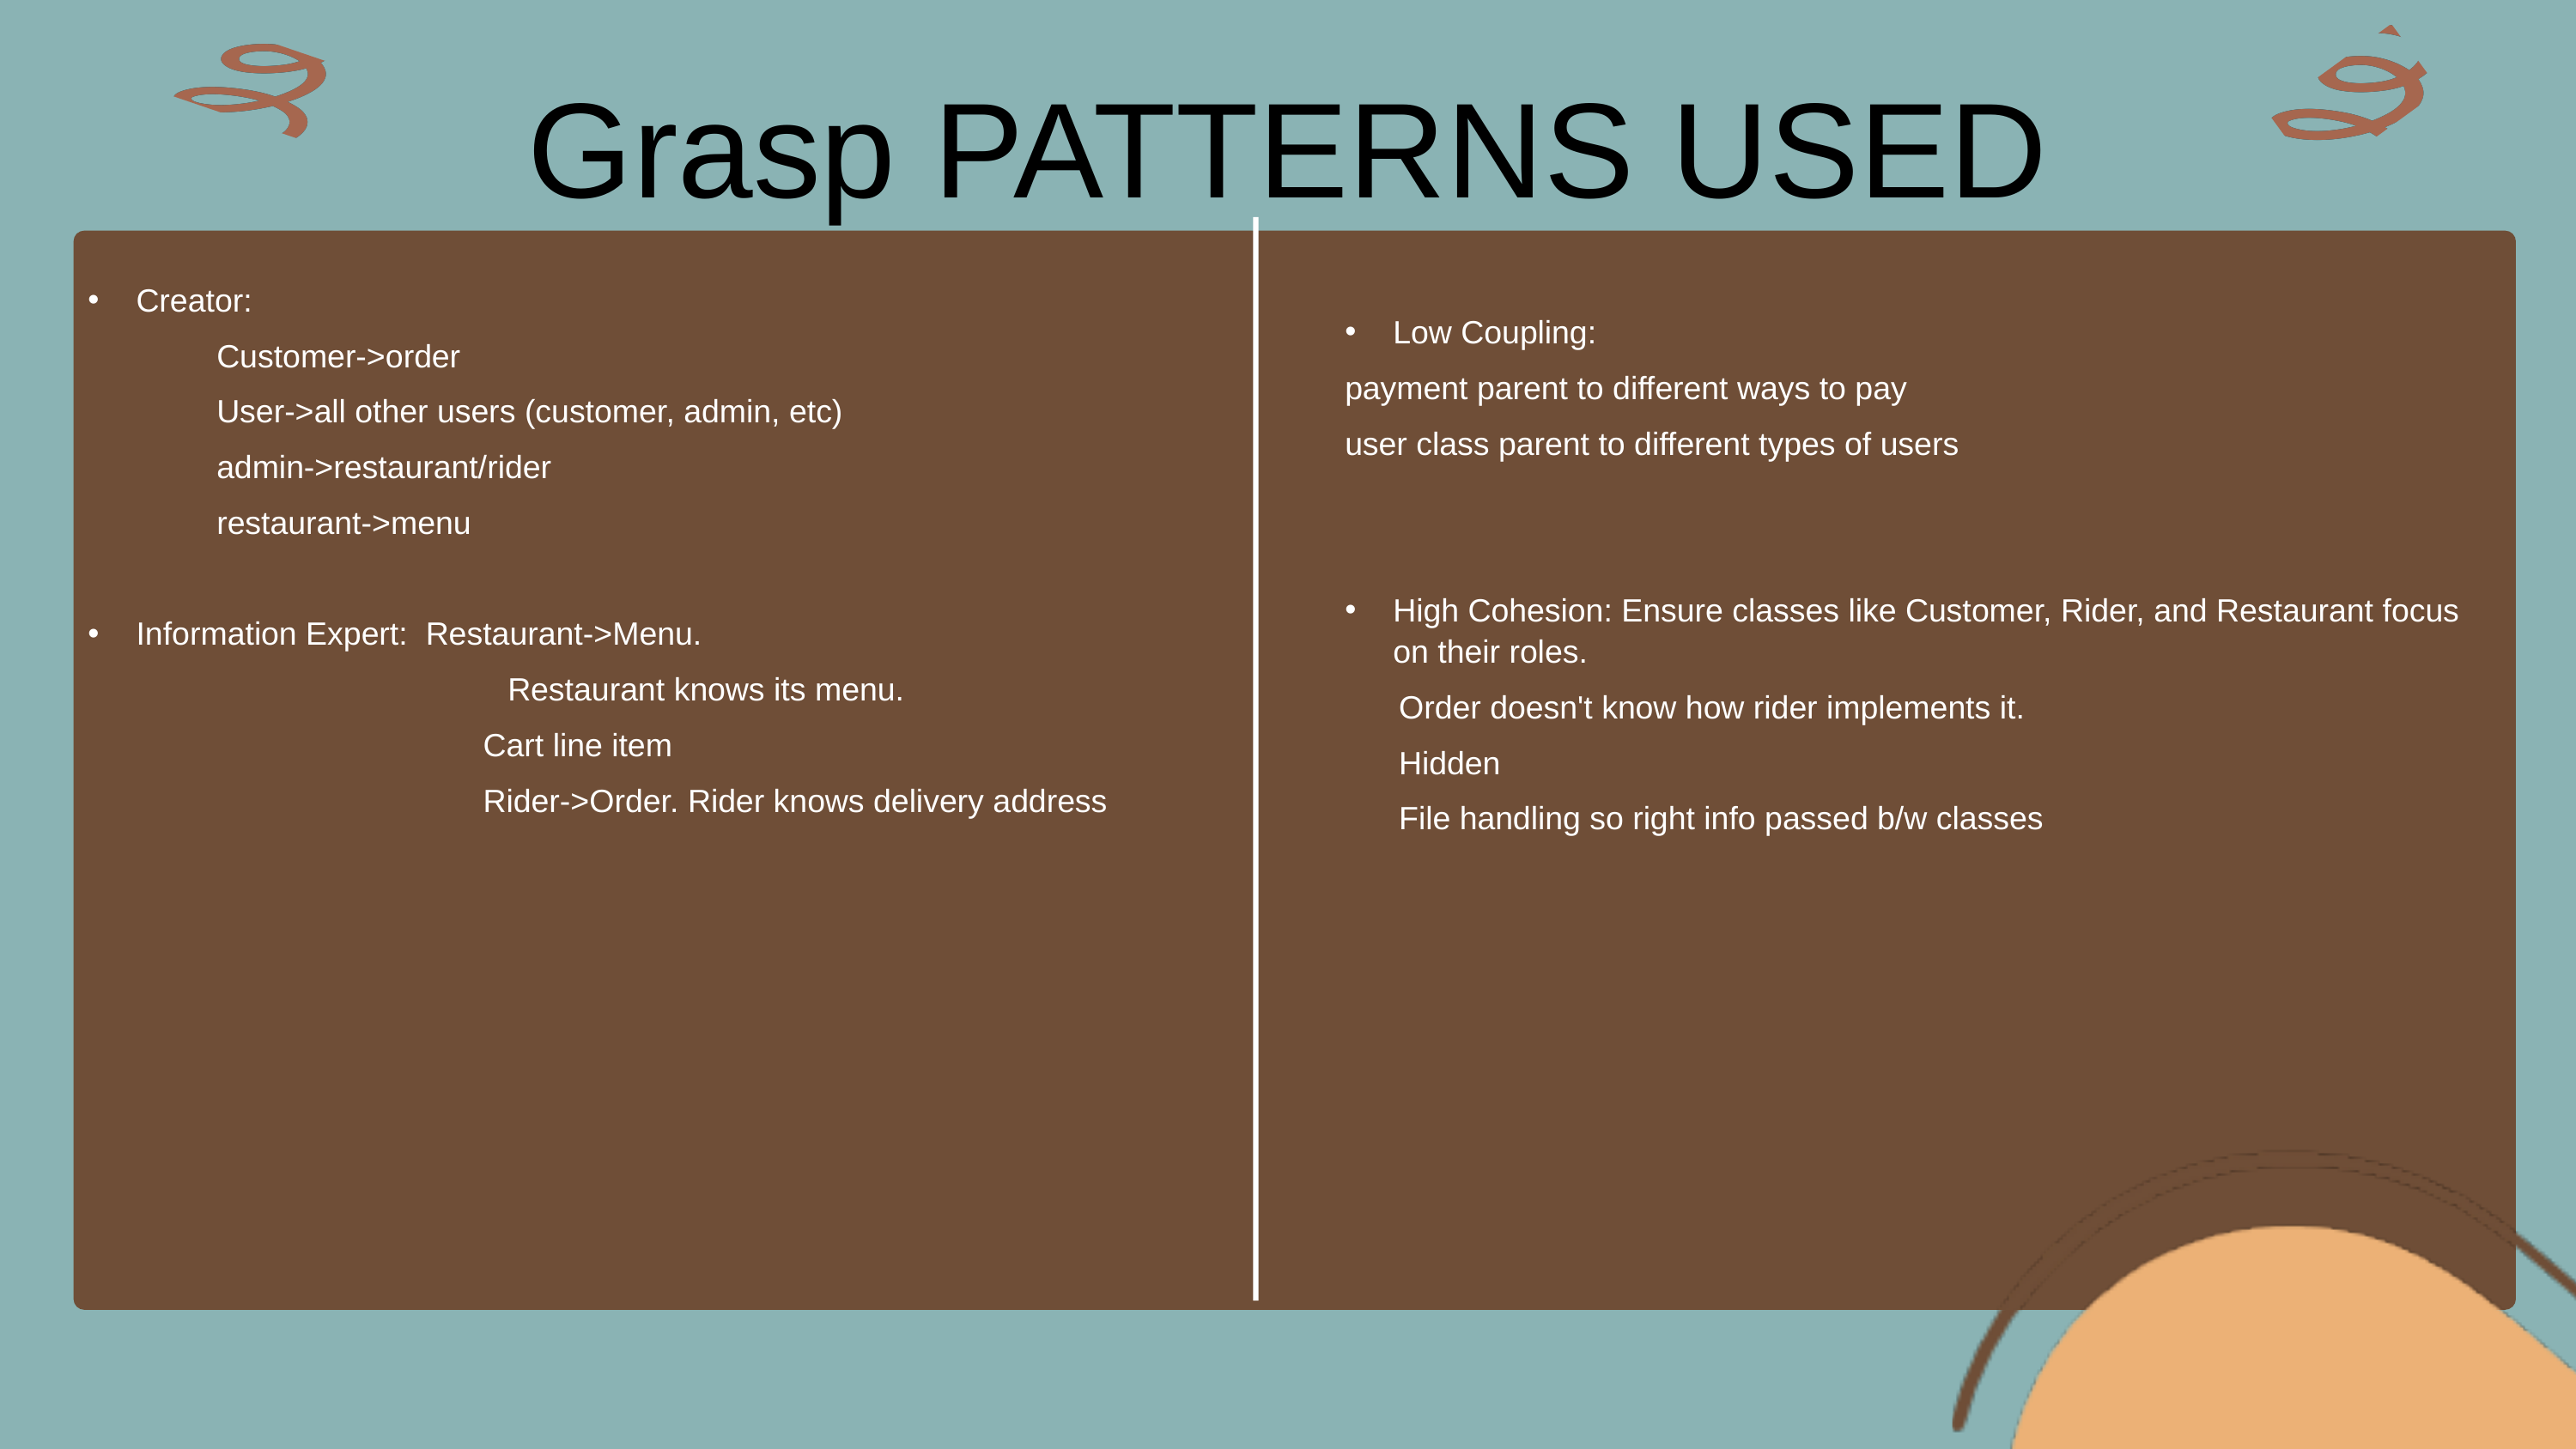

Grasp PATTERNS USED

Low Coupling:
payment parent to different ways to pay
user class parent to different types of users

High Cohesion: Ensure classes like Customer, Rider, and Restaurant focus on their roles.
      Order doesn't know how rider implements it.
      Hidden
      File handling so right info passed b/w classes
Creator:
	Customer->order
	User->all other users (customer, admin, etc)
	admin->restaurant/rider
	restaurant->menu

Information Expert:  Restaurant->Menu.
                  Restaurant knows its menu.
			 Cart line item
			 Rider->Order. Rider knows delivery address